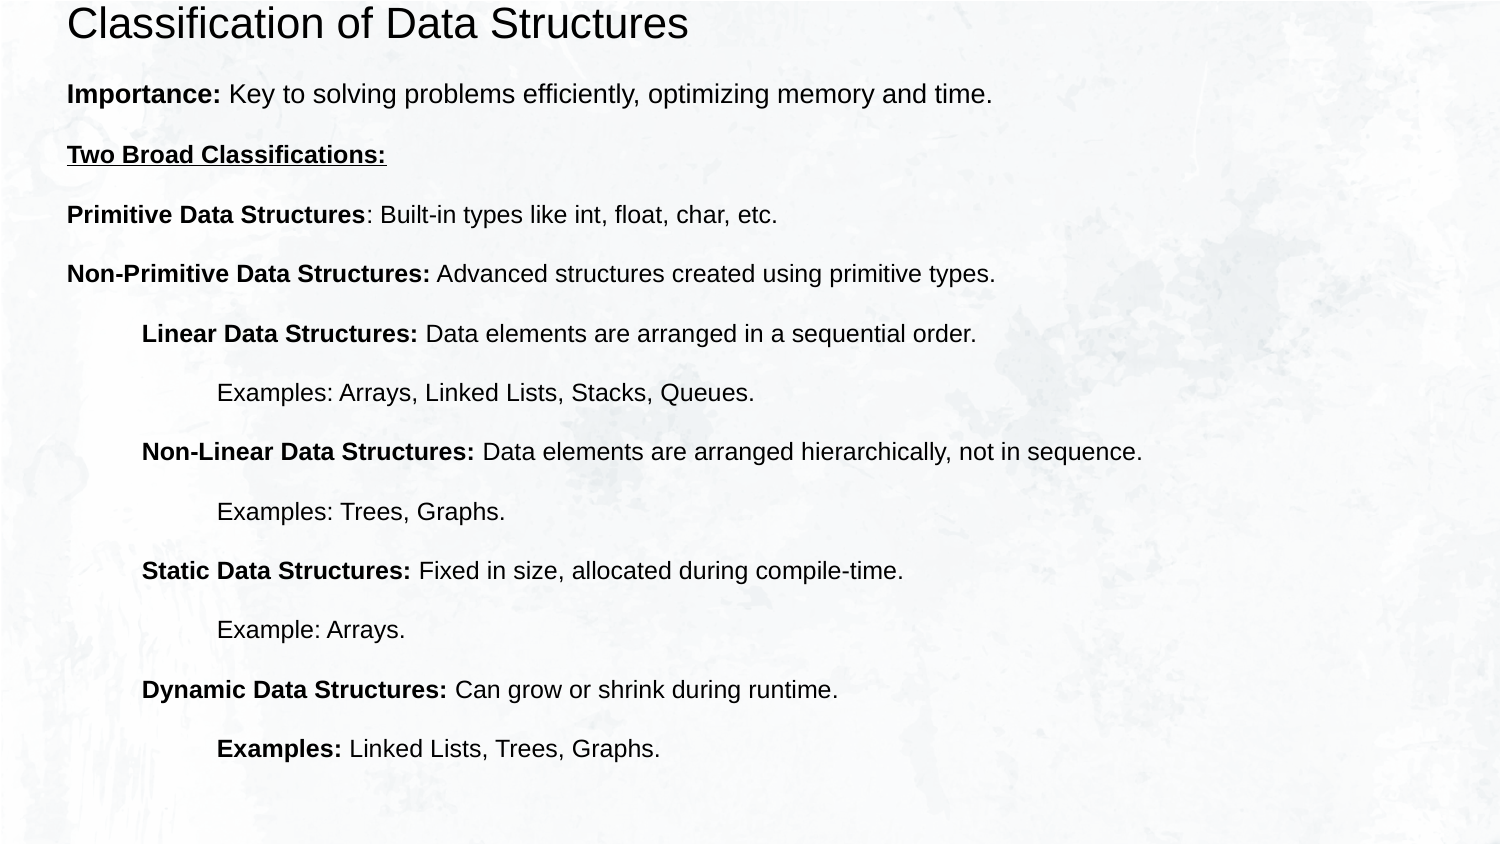

Classification of Data Structures
Importance: Key to solving problems efficiently, optimizing memory and time.
Two Broad Classifications:
Primitive Data Structures: Built-in types like int, float, char, etc.
Non-Primitive Data Structures: Advanced structures created using primitive types.
Linear Data Structures: Data elements are arranged in a sequential order.
	Examples: Arrays, Linked Lists, Stacks, Queues.
Non-Linear Data Structures: Data elements are arranged hierarchically, not in sequence.
	Examples: Trees, Graphs.
Static Data Structures: Fixed in size, allocated during compile-time.
	Example: Arrays.
Dynamic Data Structures: Can grow or shrink during runtime.
	Examples: Linked Lists, Trees, Graphs.